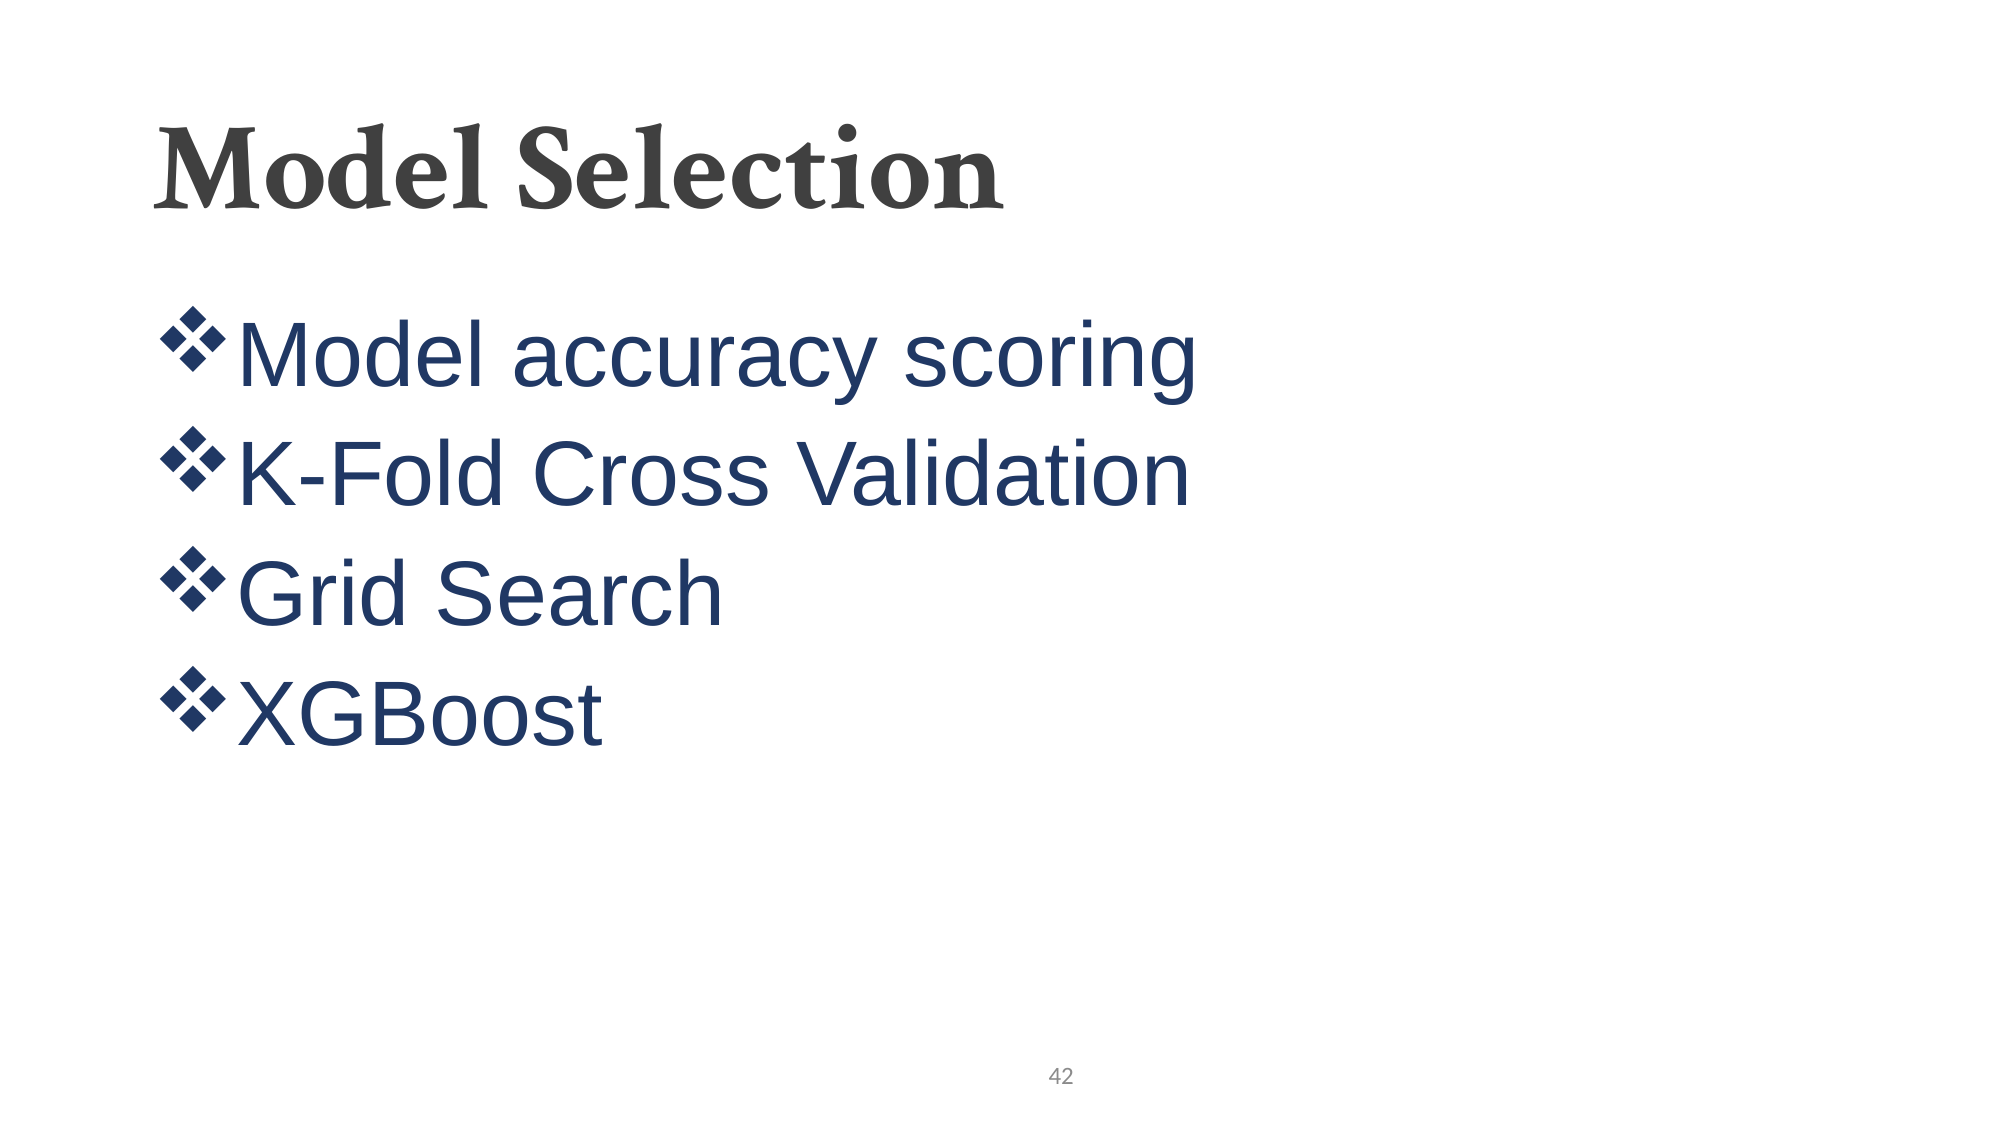

# Model Selection
Model accuracy scoring
K-Fold Cross Validation
Grid Search
XGBoost

42